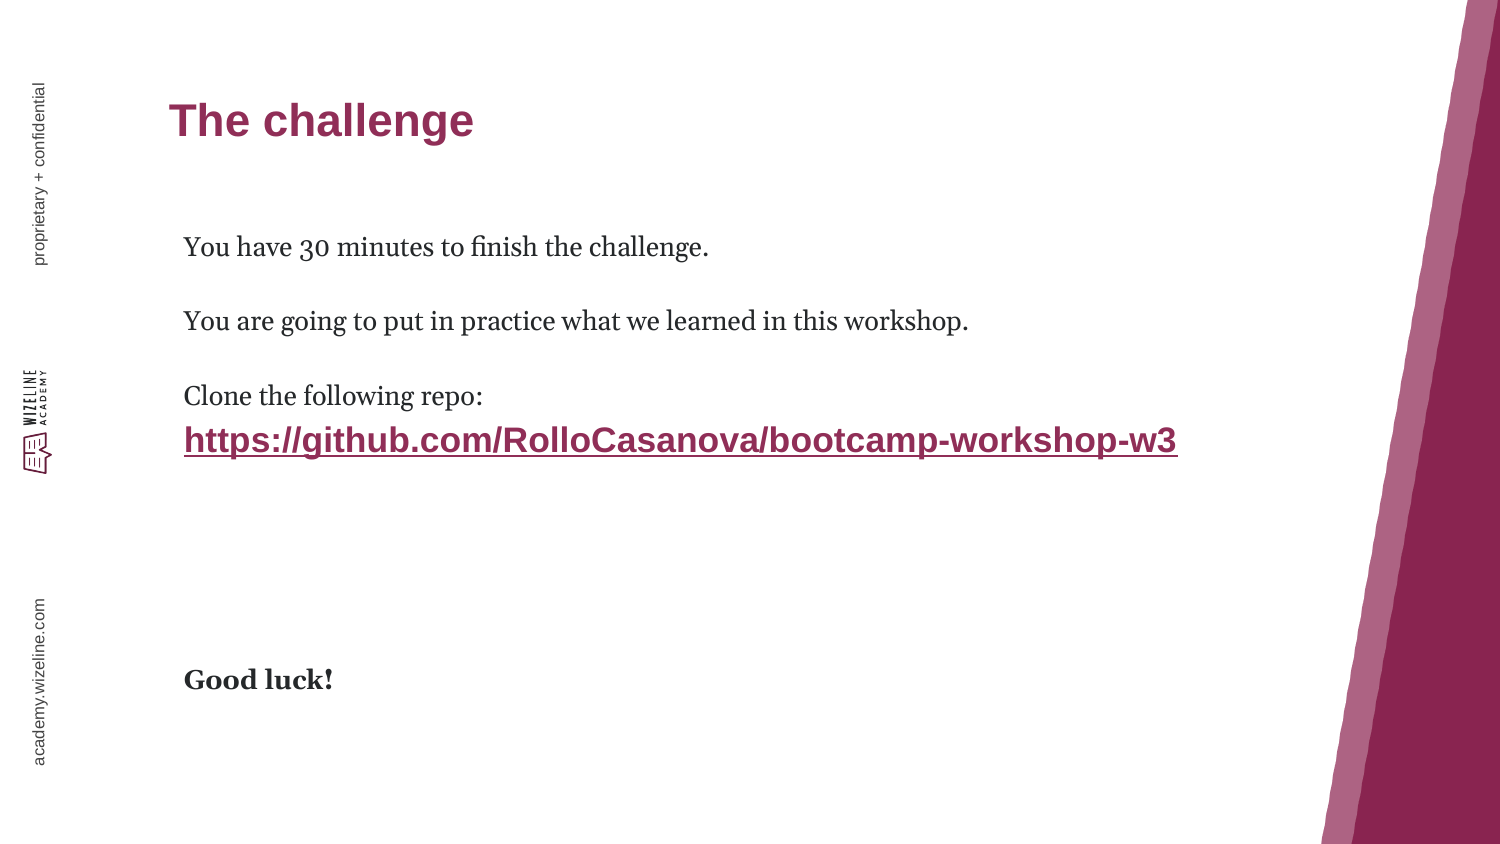

# The challenge
You have 30 minutes to finish the challenge.
You are going to put in practice what we learned in this workshop.
Clone the following repo: https://github.com/RolloCasanova/bootcamp-workshop-w3

Good luck!